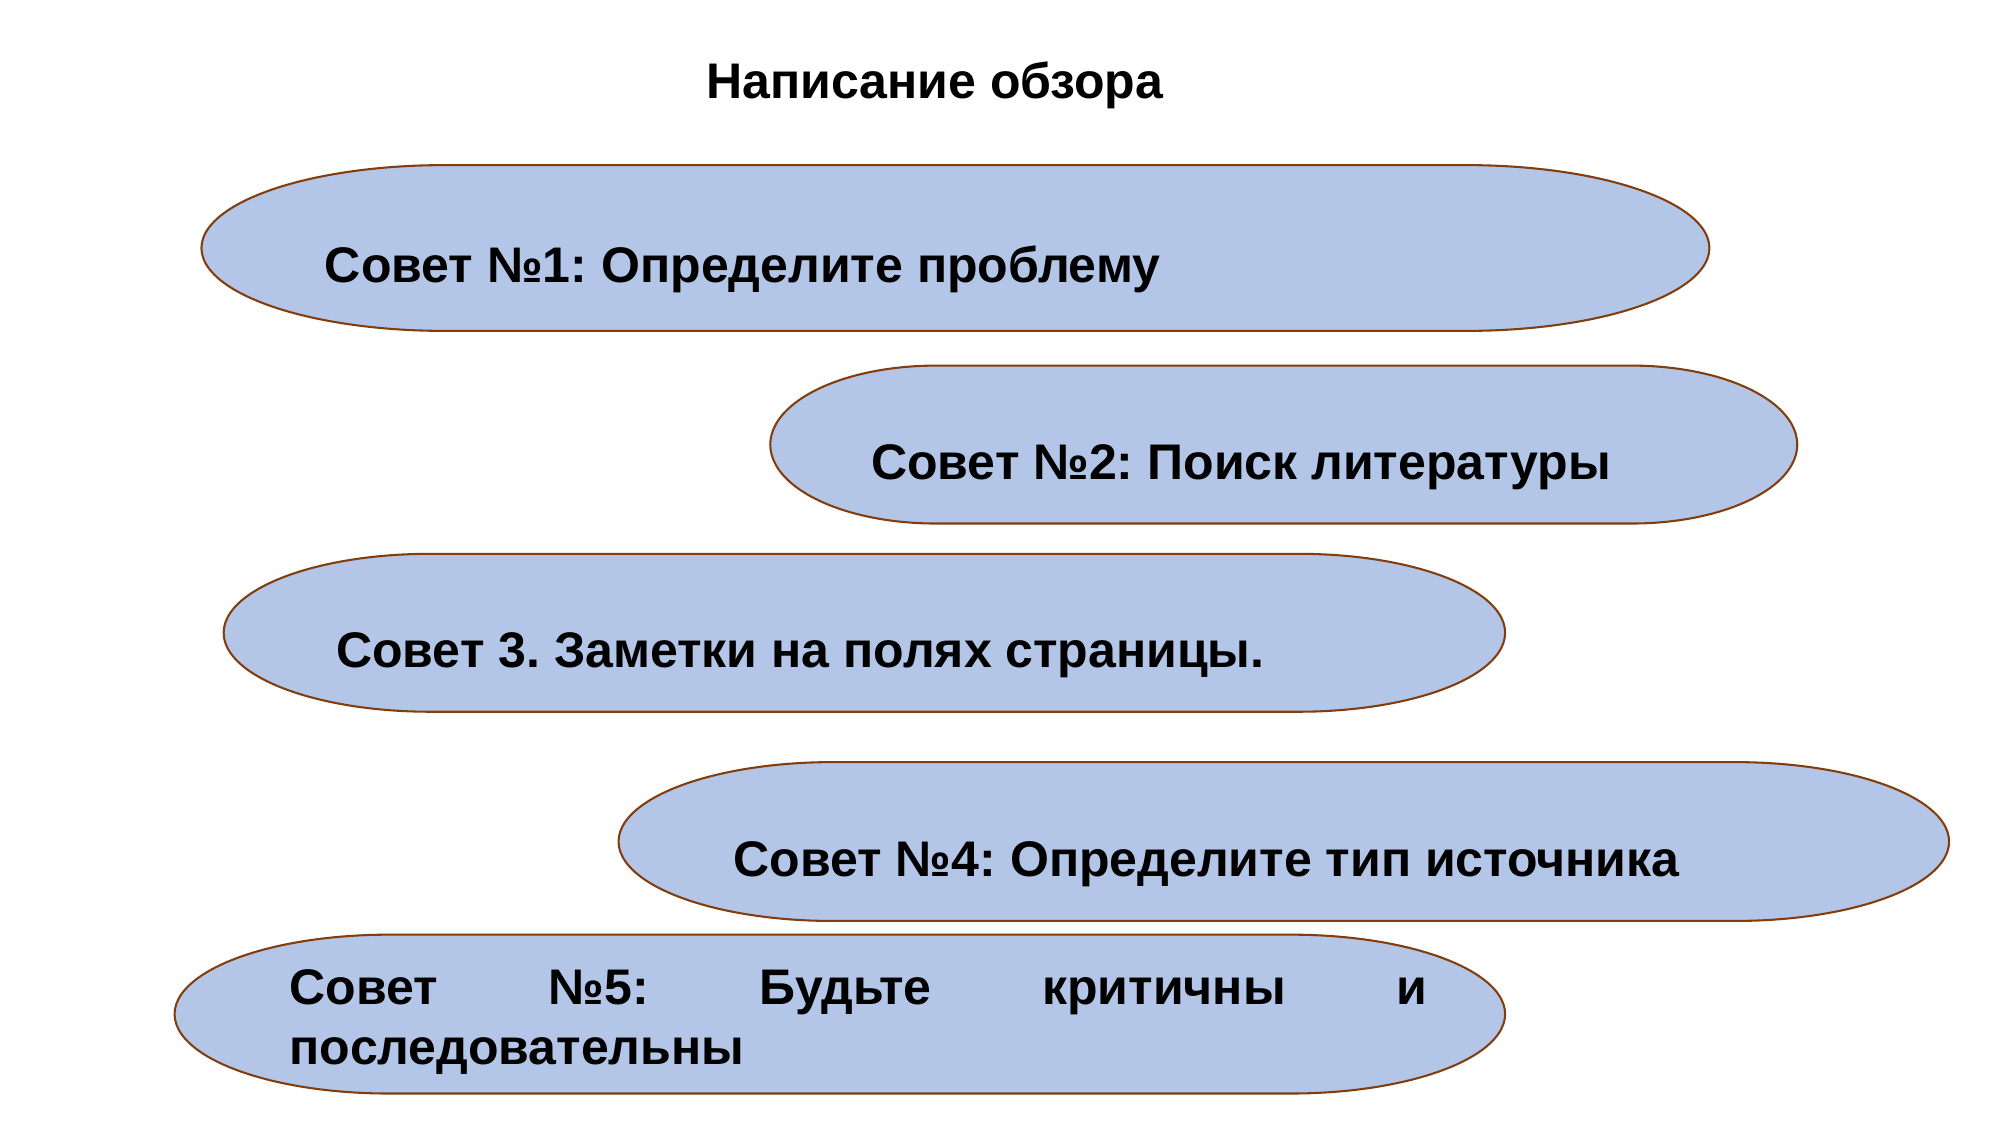

# Написание обзора
Совет №1: Определите проблему
Совет №2: Поиск литературы
Совет 3. Заметки на полях страницы.
Совет №4: Определите тип источника
Совет №5: Будьте критичны и последовательны